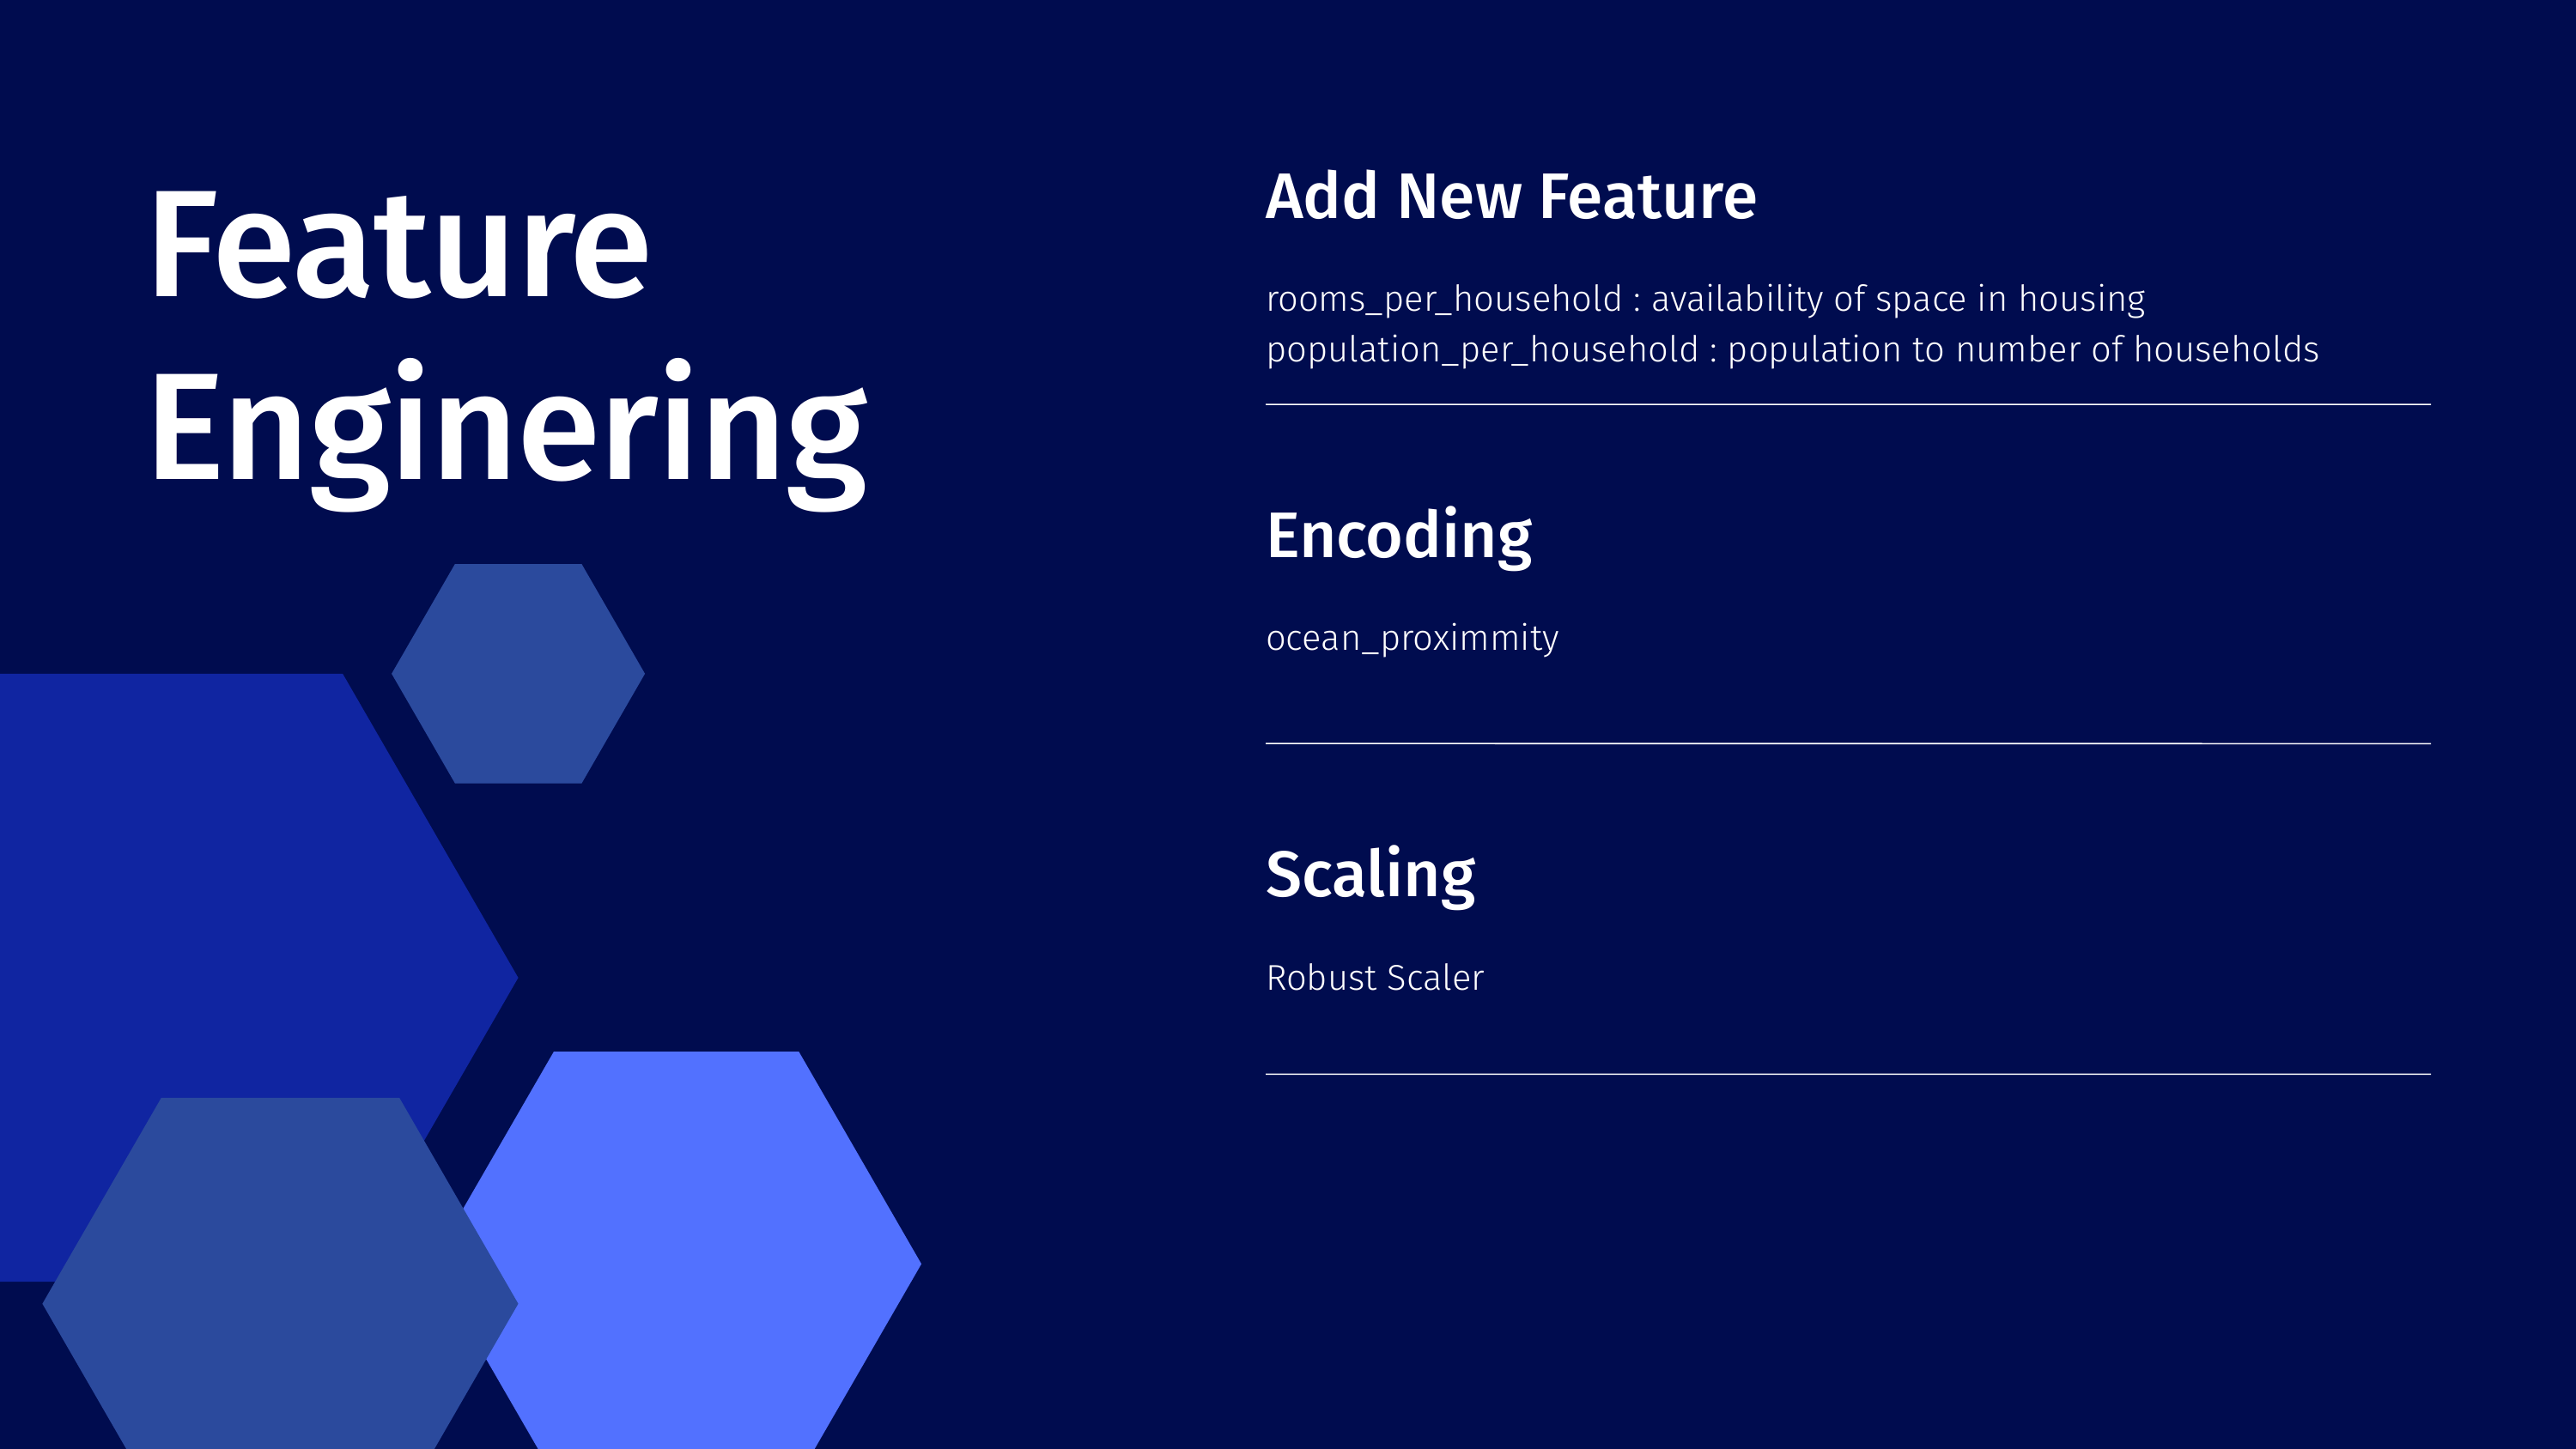

Feature Enginering
Add New Feature
rooms_per_household : availability of space in housing
population_per_household : population to number of households

Encoding
ocean_proximmity

Scaling
Robust Scaler